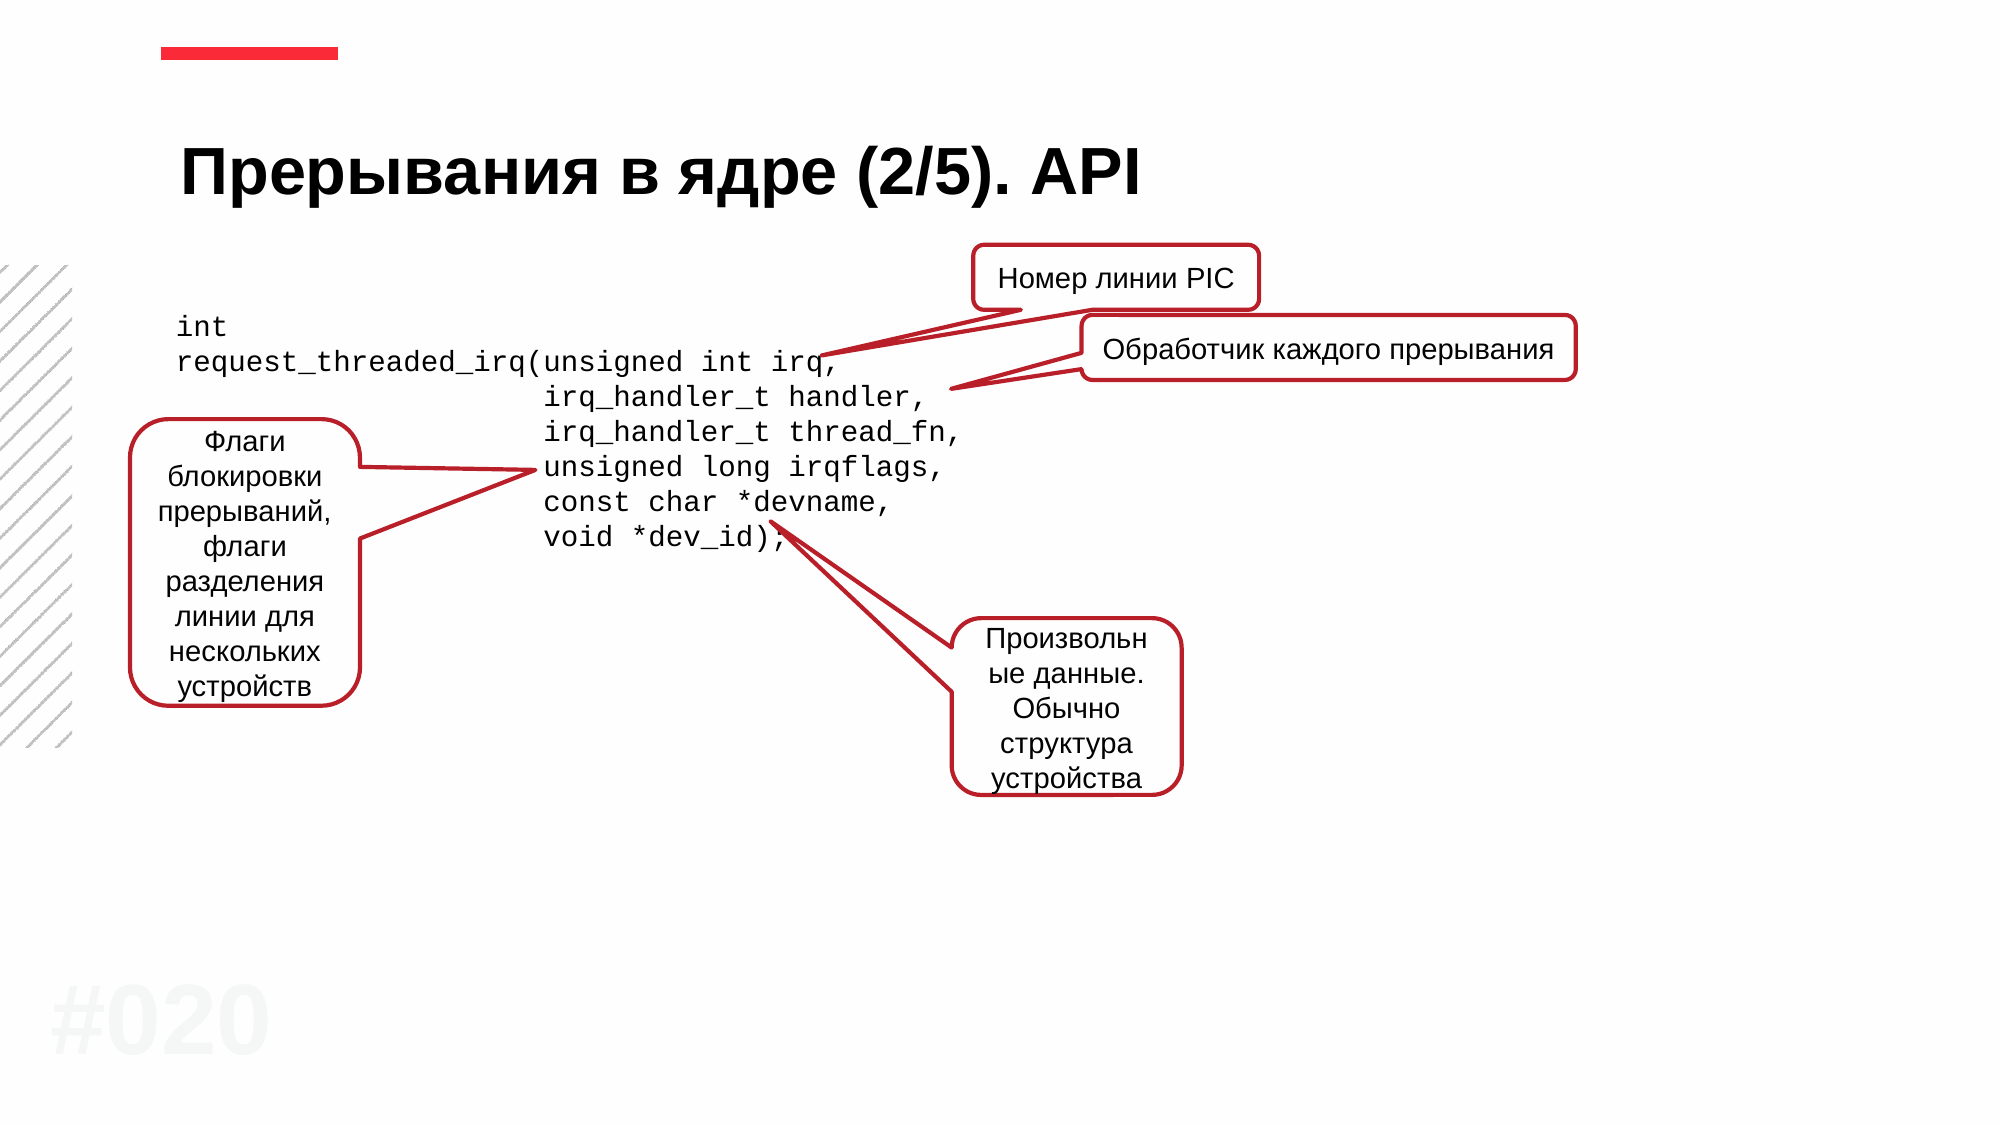

Прерывания в ядре (2/5). API
Номер линии PIC
int
request_threaded_irq(unsigned int irq,
                     irq_handler_t handler,
                     irq_handler_t thread_fn,
                     unsigned long irqflags,
                     const char *devname,
                     void *dev_id);
Обработчик каждого прерывания
Флаги блокировки прерываний, флаги разделения линии для нескольких устройств
Произвольные данные. Обычно структура устройства
#020